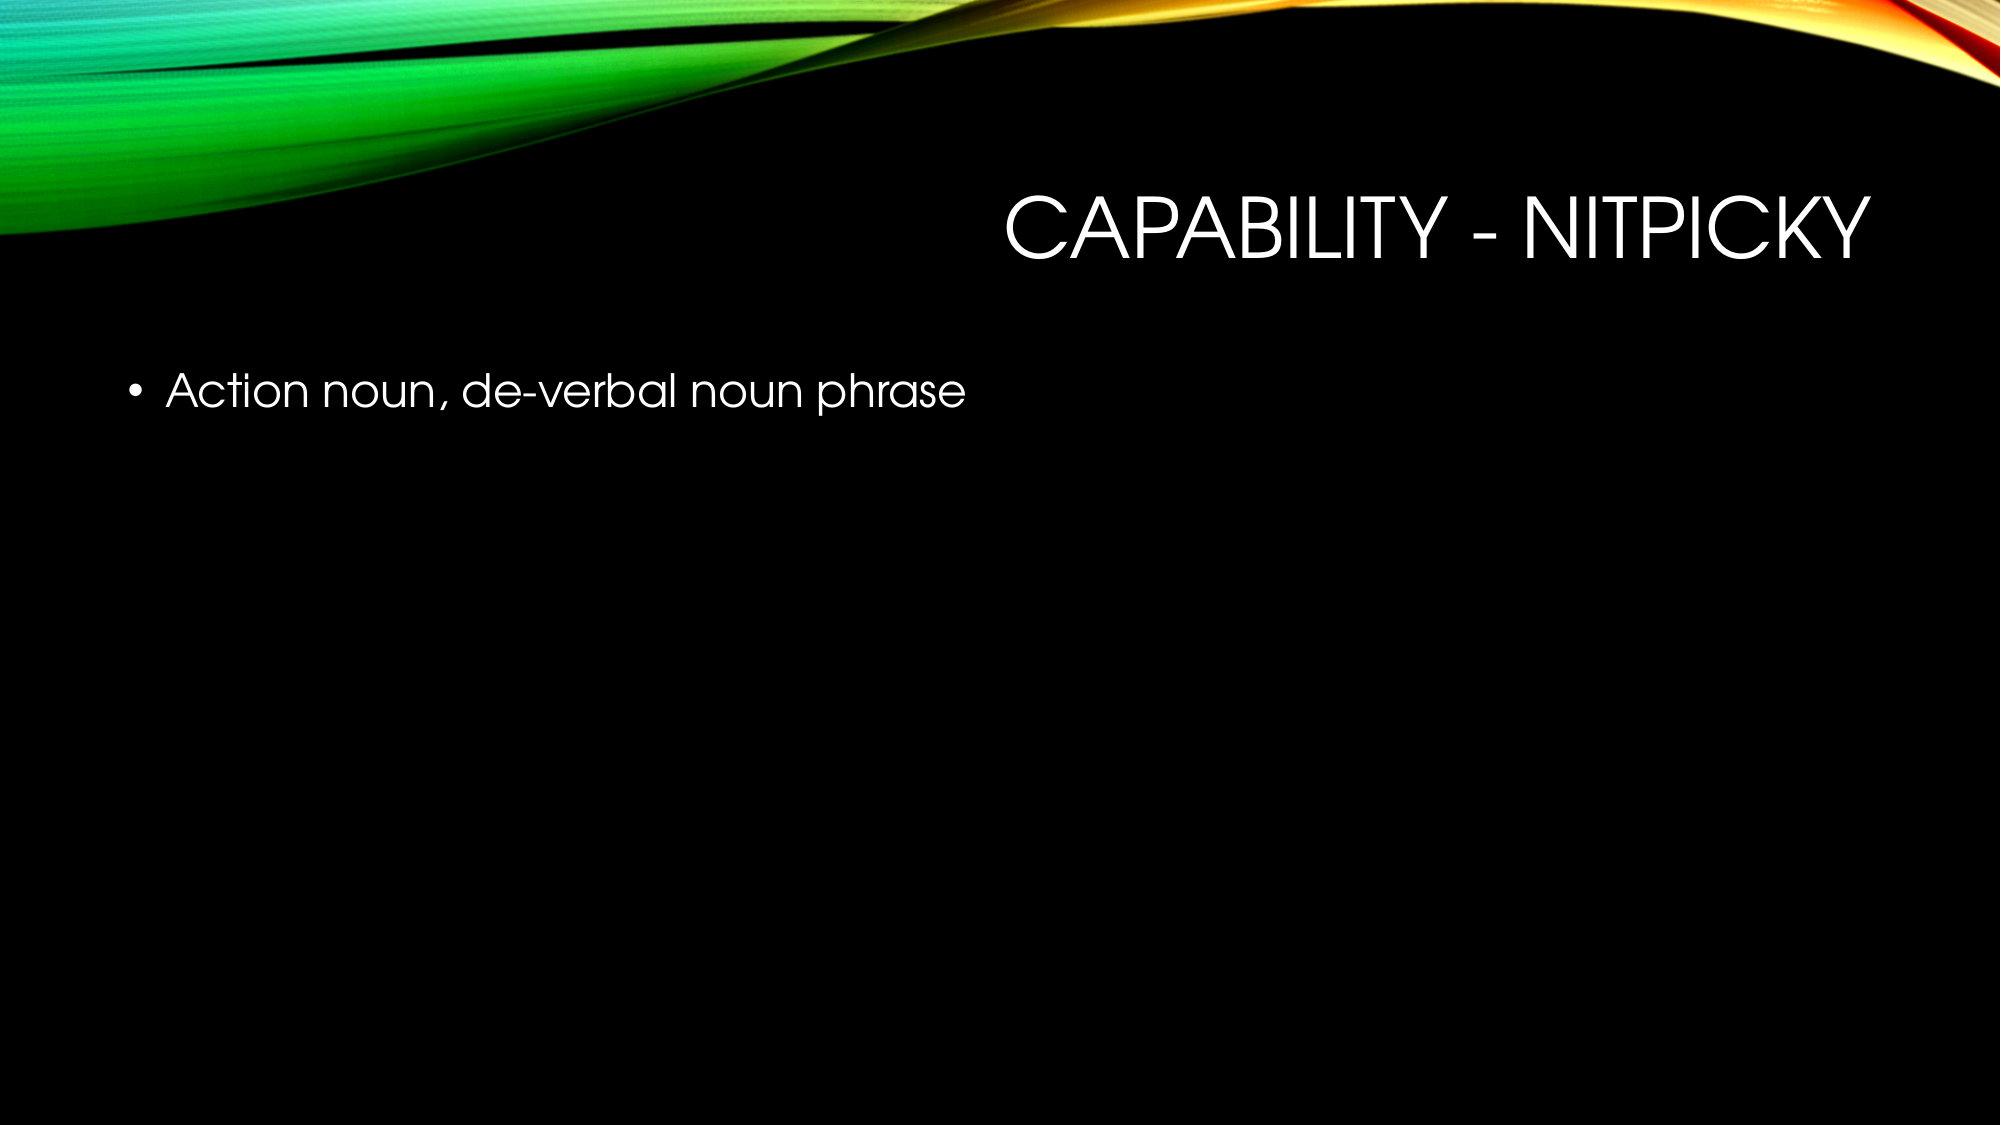

# Capability - NitpickY
Action noun, de-verbal noun phrase